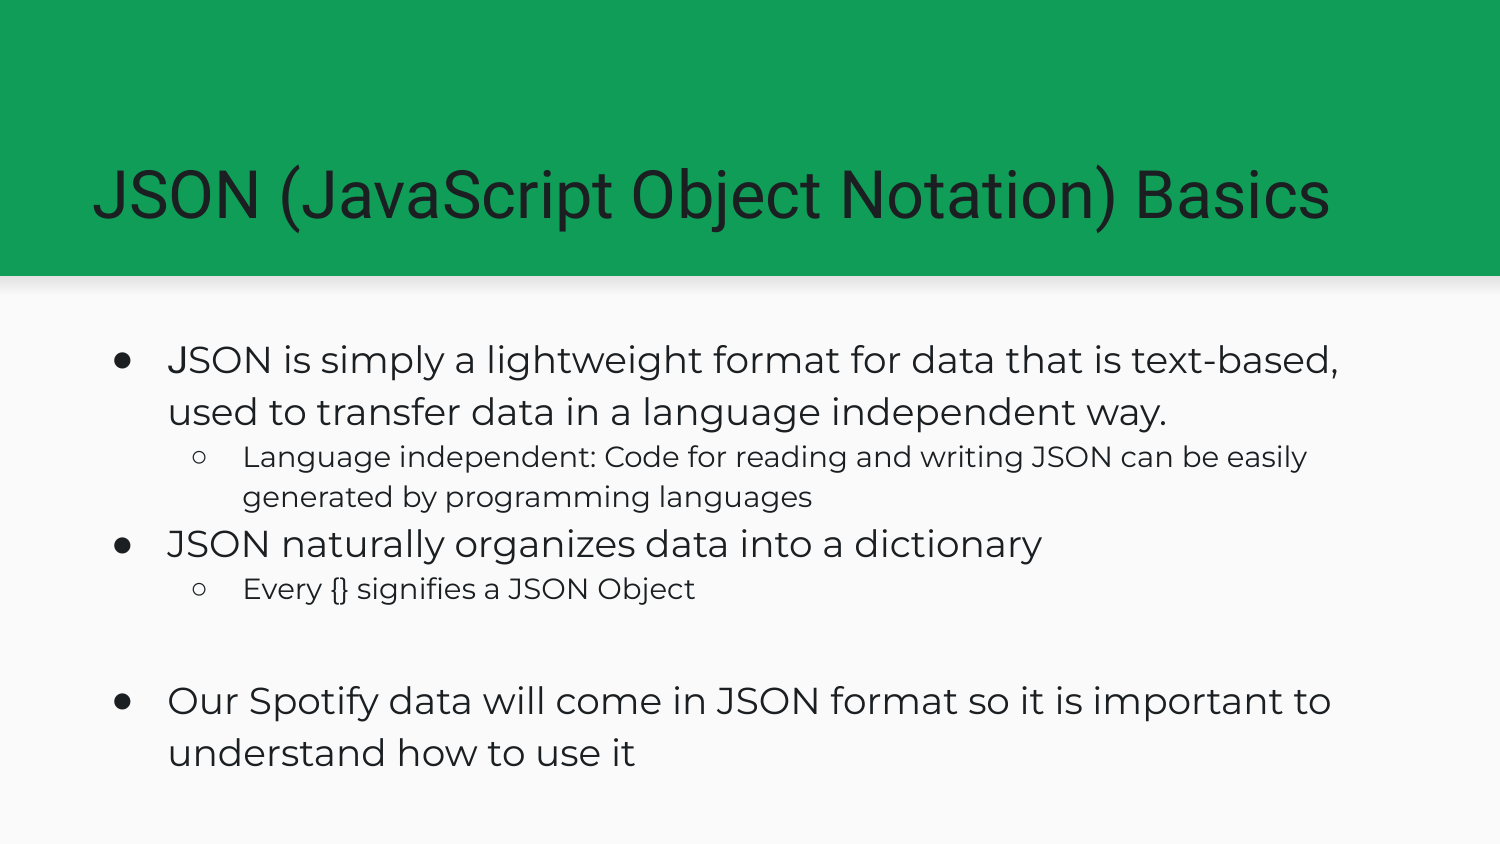

# JSON (JavaScript Object Notation) Basics
JSON is simply a lightweight format for data that is text-based, used to transfer data in a language independent way.
Language independent: Code for reading and writing JSON can be easily generated by programming languages
JSON naturally organizes data into a dictionary
Every {} signifies a JSON Object

Our Spotify data will come in JSON format so it is important to understand how to use it